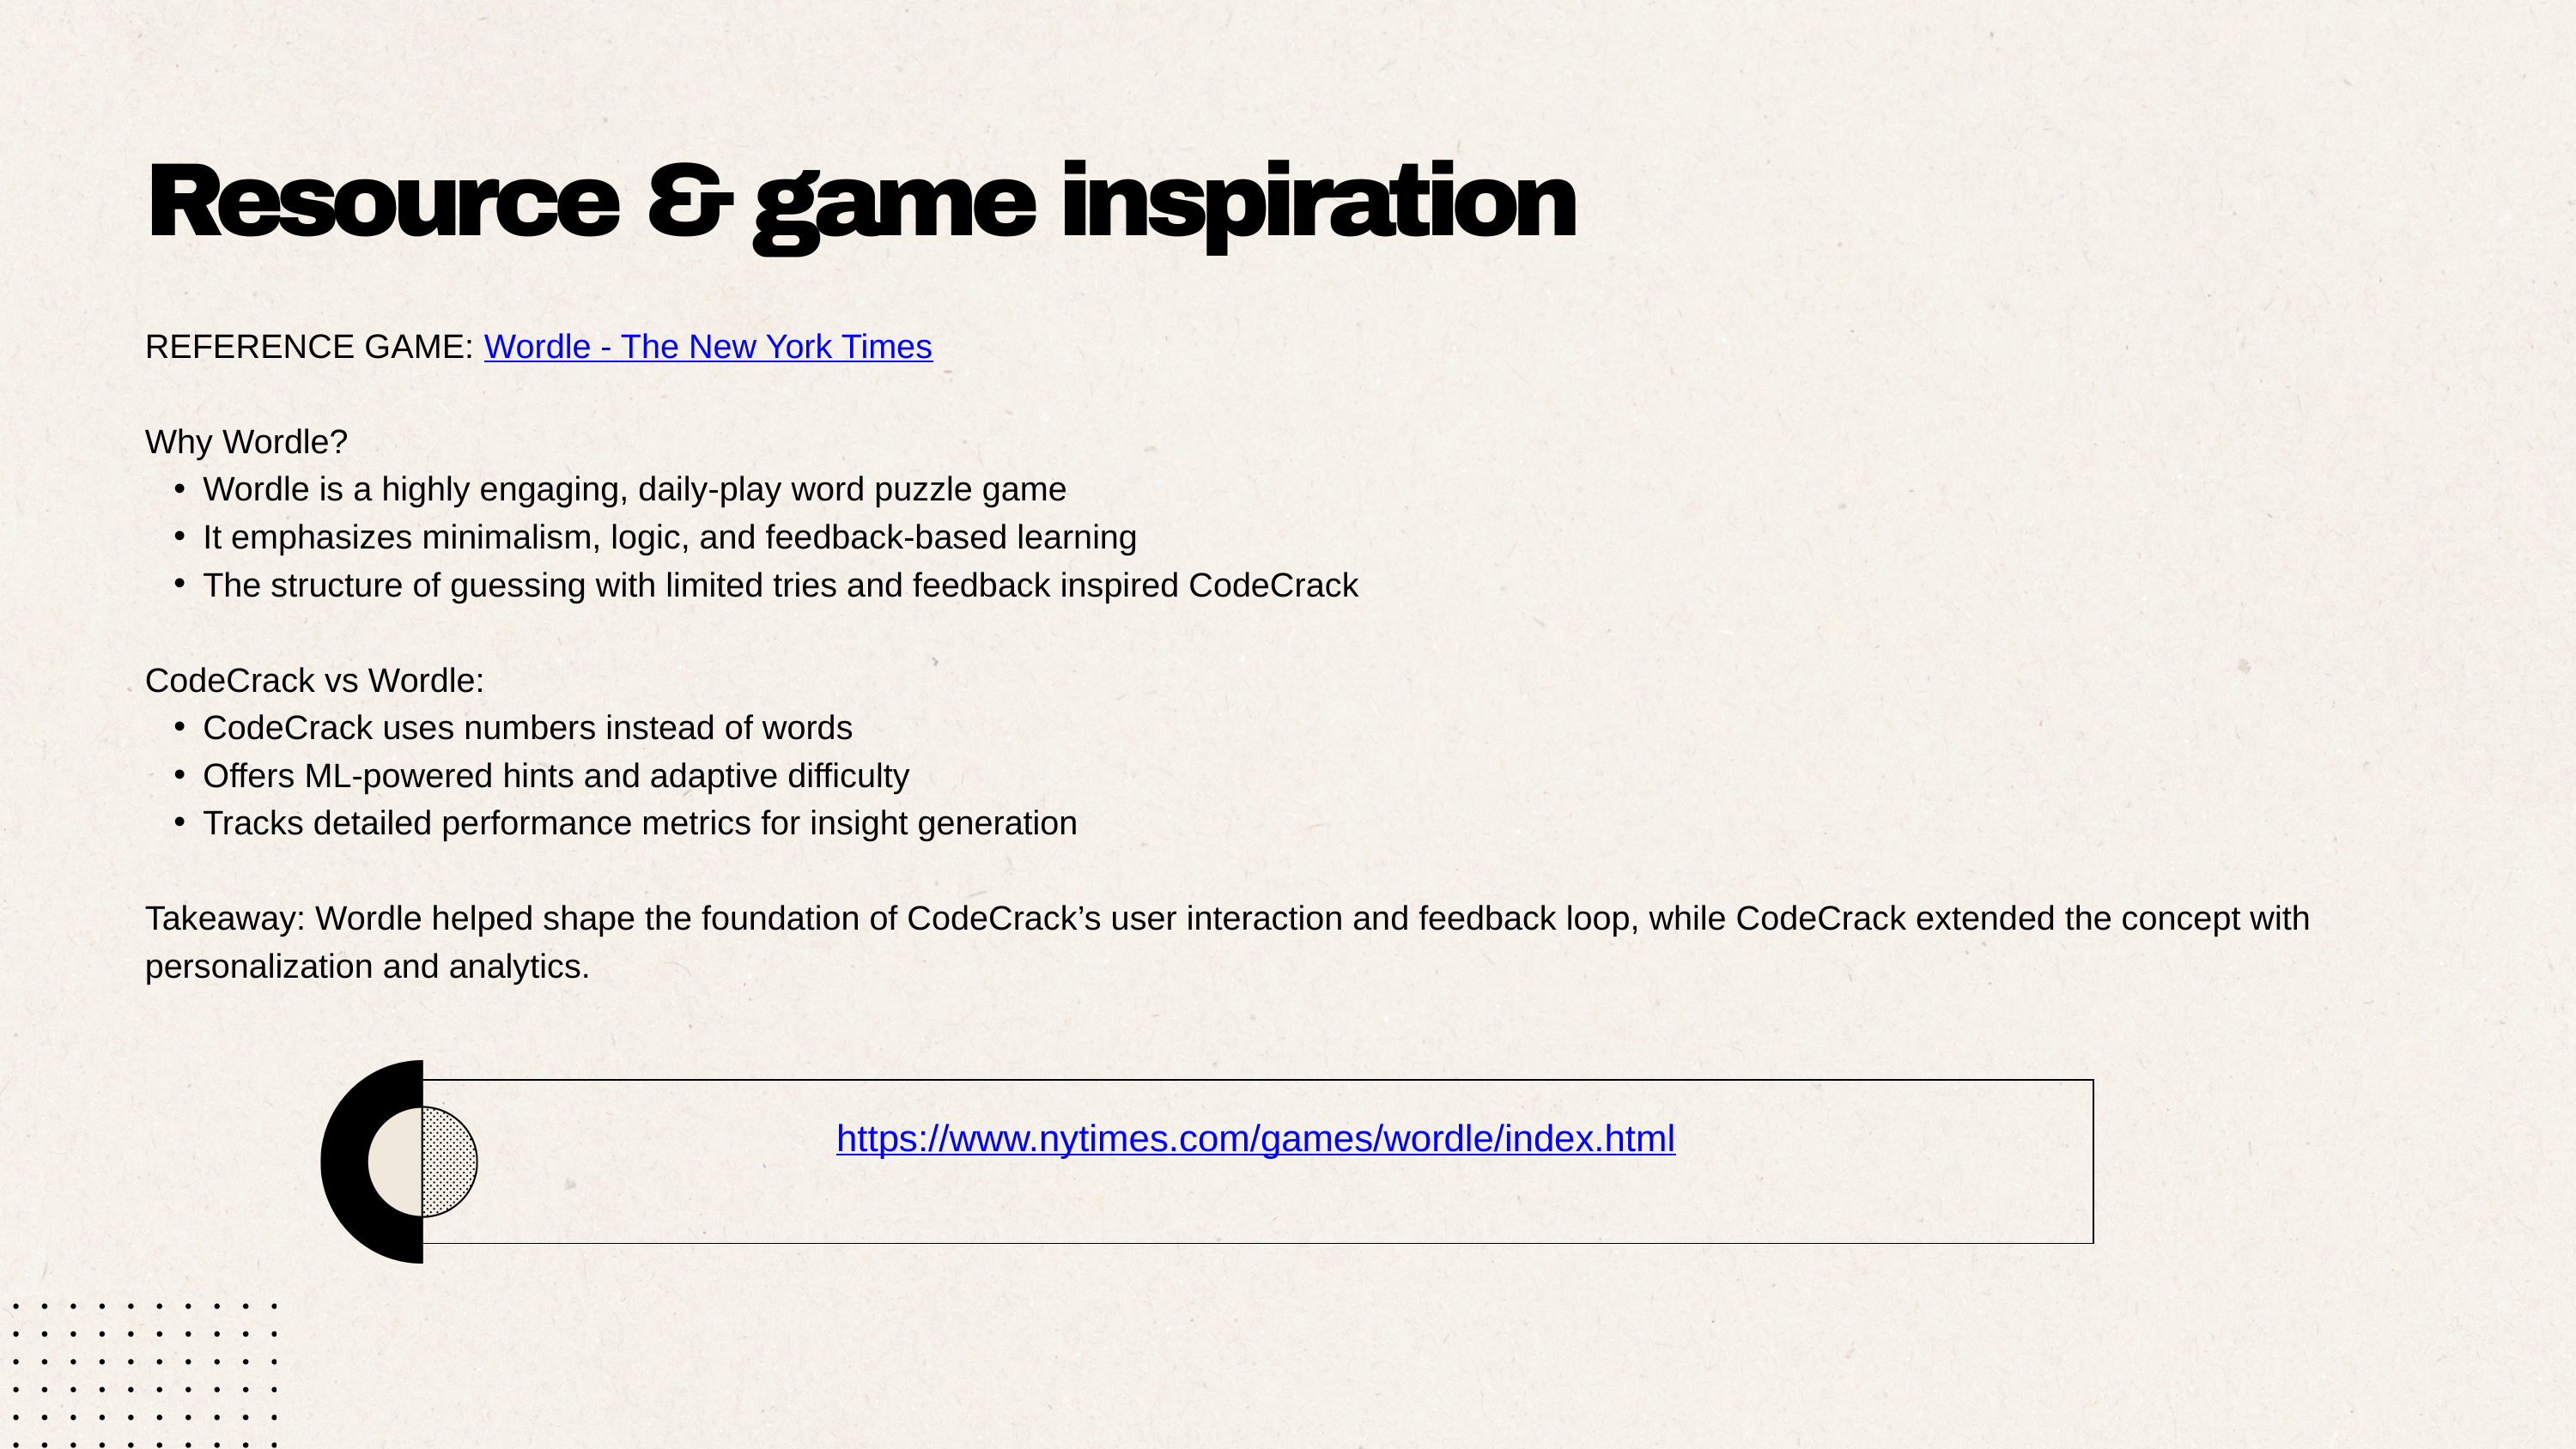

Resource & game inspiration
REFERENCE GAME: Wordle - The New York Times

Why Wordle?
Wordle is a highly engaging, daily-play word puzzle game
It emphasizes minimalism, logic, and feedback-based learning
The structure of guessing with limited tries and feedback inspired CodeCrack

CodeCrack vs Wordle:
CodeCrack uses numbers instead of words
Offers ML-powered hints and adaptive difficulty
Tracks detailed performance metrics for insight generation

Takeaway: Wordle helped shape the foundation of CodeCrack’s user interaction and feedback loop, while CodeCrack extended the concept with personalization and analytics.

| https://www.nytimes.com/games/wordle/index.html |
| --- |